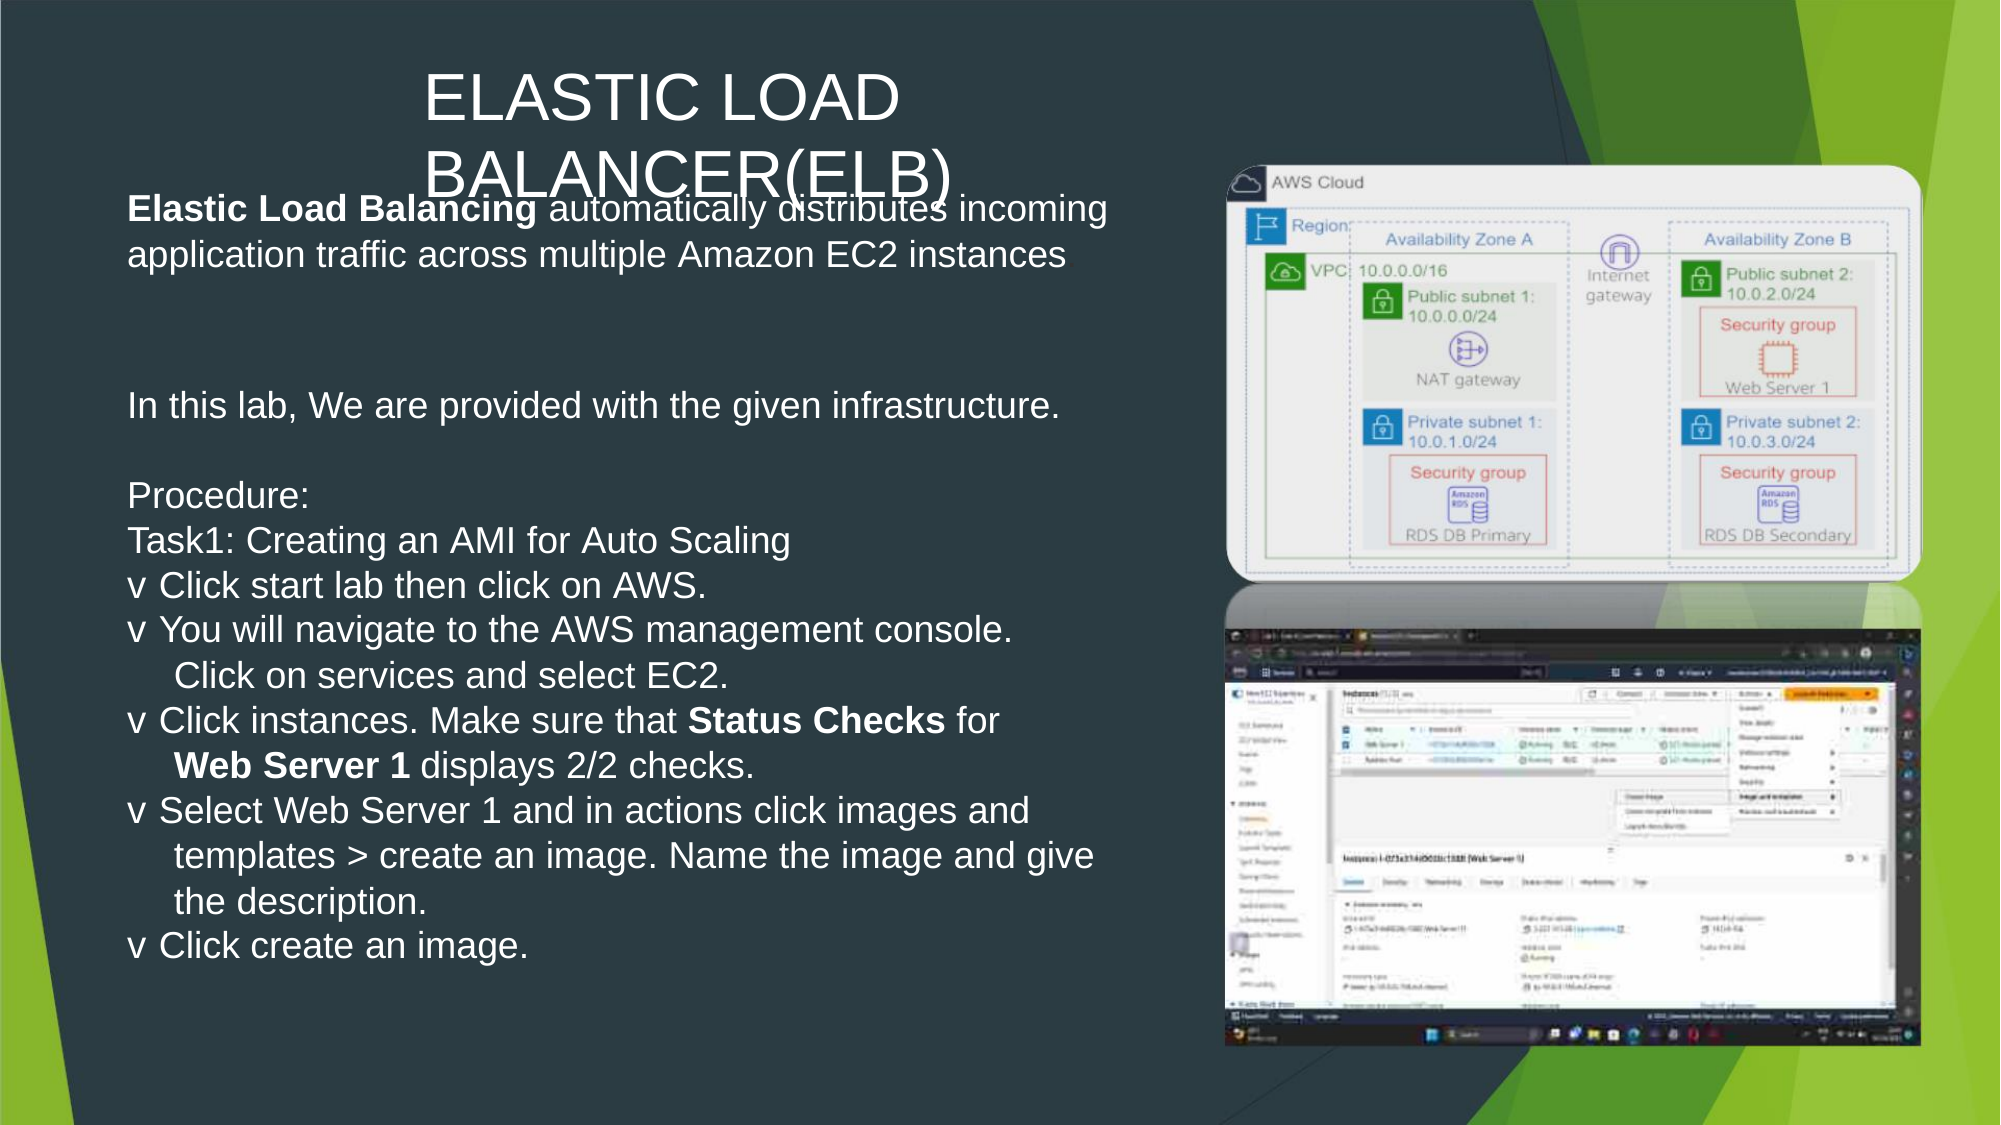

ELASTIC LOAD BALANCER(ELB)
Elastic Load Balancing automatically distributes incoming
application traffic across multiple Amazon EC2 instances.
In this lab, We are provided with the given infrastructure.
Procedure:
Task1: Creating an AMI for Auto Scaling
v Click start lab then click on AWS.
v You will navigate to the AWS management console.
Click on services and select EC2.
v Click instances. Make sure that Status Checks for
Web Server 1 displays 2/2 checks.
v Select Web Server 1 and in actions click images and
templates > create an image. Name the image and give
the description.
v Click create an image.